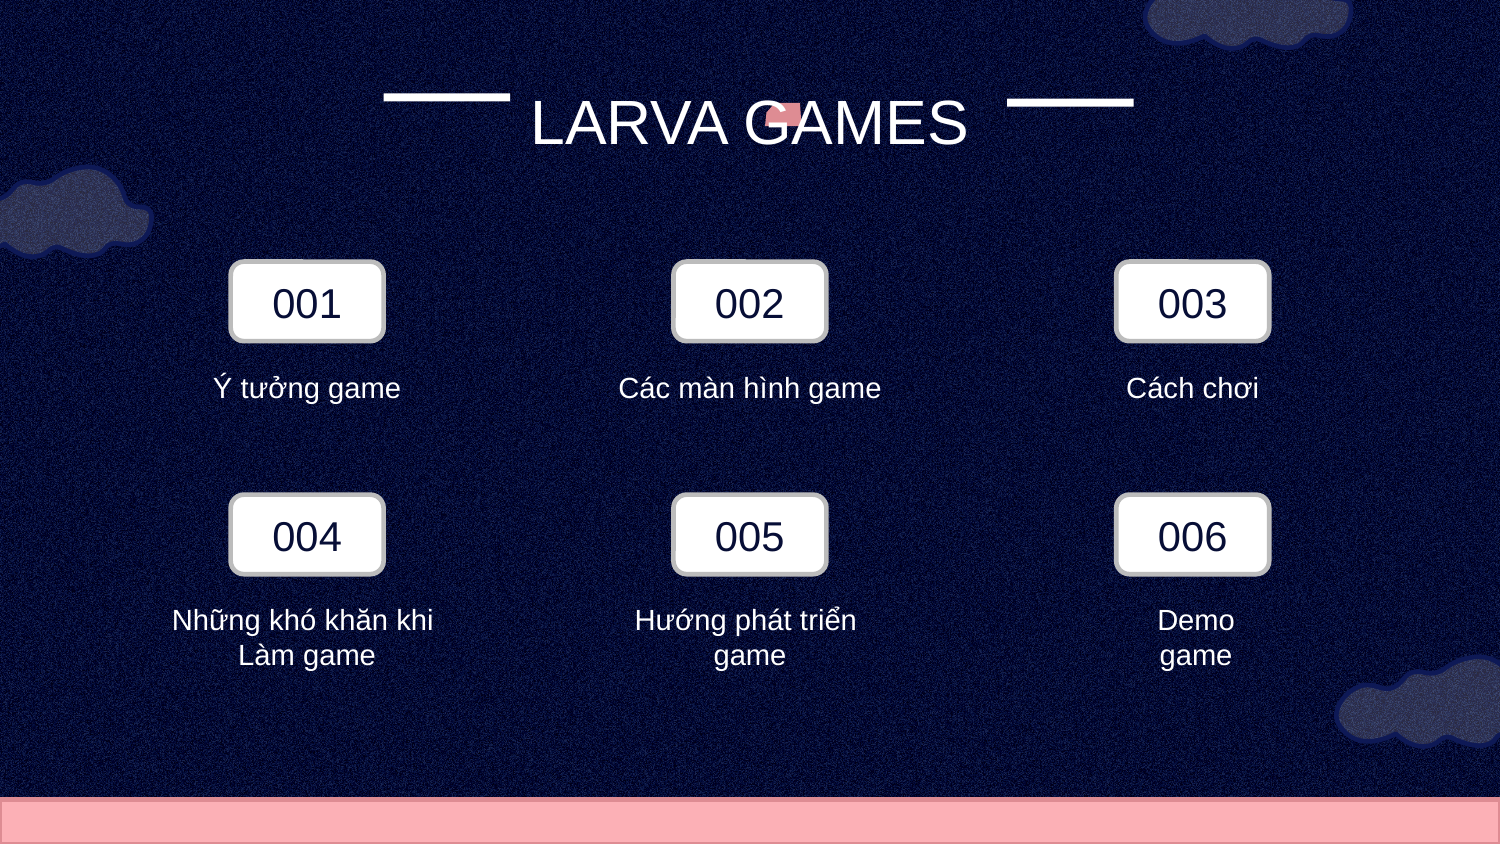

LARVA GAMES

# 001
002
003
Ý tưởng game
Các màn hình game
Cách chơi

004
005
006
Những khó khăn khi
Làm game
Hướng phát triển
game
Demo
game